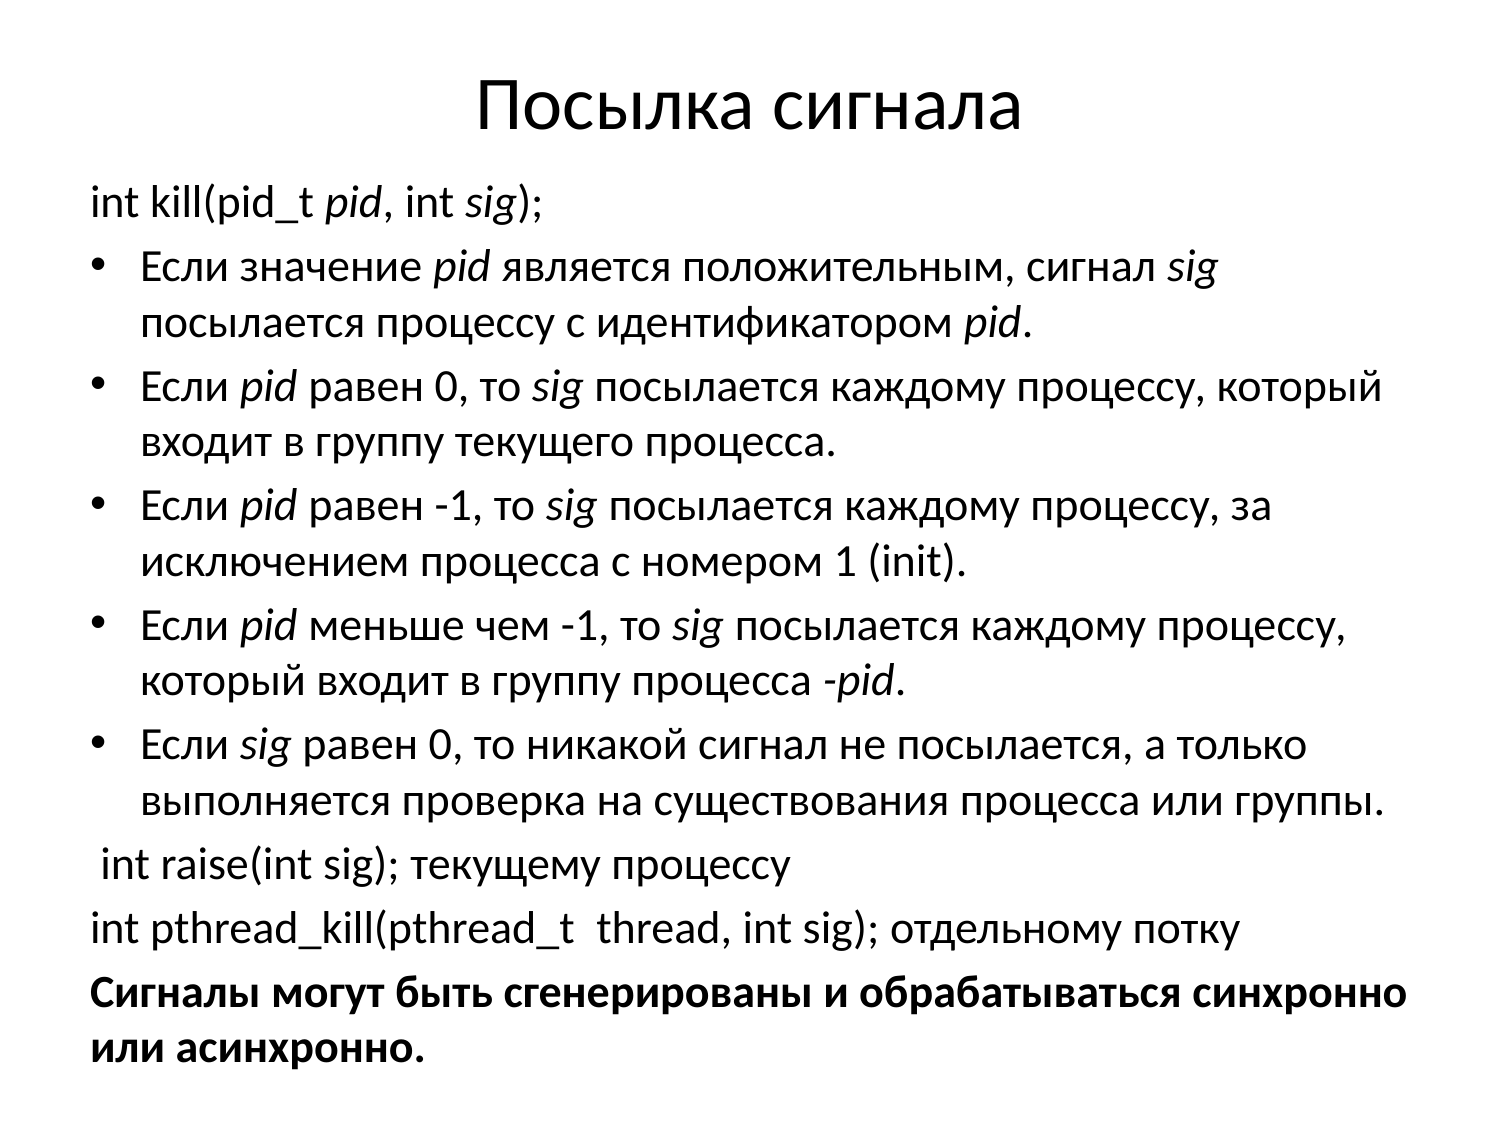

# Посылка сигнала
int kill(pid_t pid, int sig);
Если значение pid является положительным, сигнал sig посылается процессу с идентификатором pid.
Если pid равен 0, то sig посылается каждому процессу, который входит в группу текущего процесса.
Если pid равен -1, то sig посылается каждому процессу, за исключением процесса с номером 1 (init).
Если pid меньше чем -1, то sig посылается каждому процессу, который входит в группу процесса -pid.
Если sig равен 0, то никакой сигнал не посылается, а только выполняется проверка на существования процесса или группы.
 int raise(int sig); текущему процессу
int pthread_kill(pthread_t  thread, int sig); отдельному потку
Сигналы могут быть сгенерированы и обрабатываться синхронно или асинхронно.